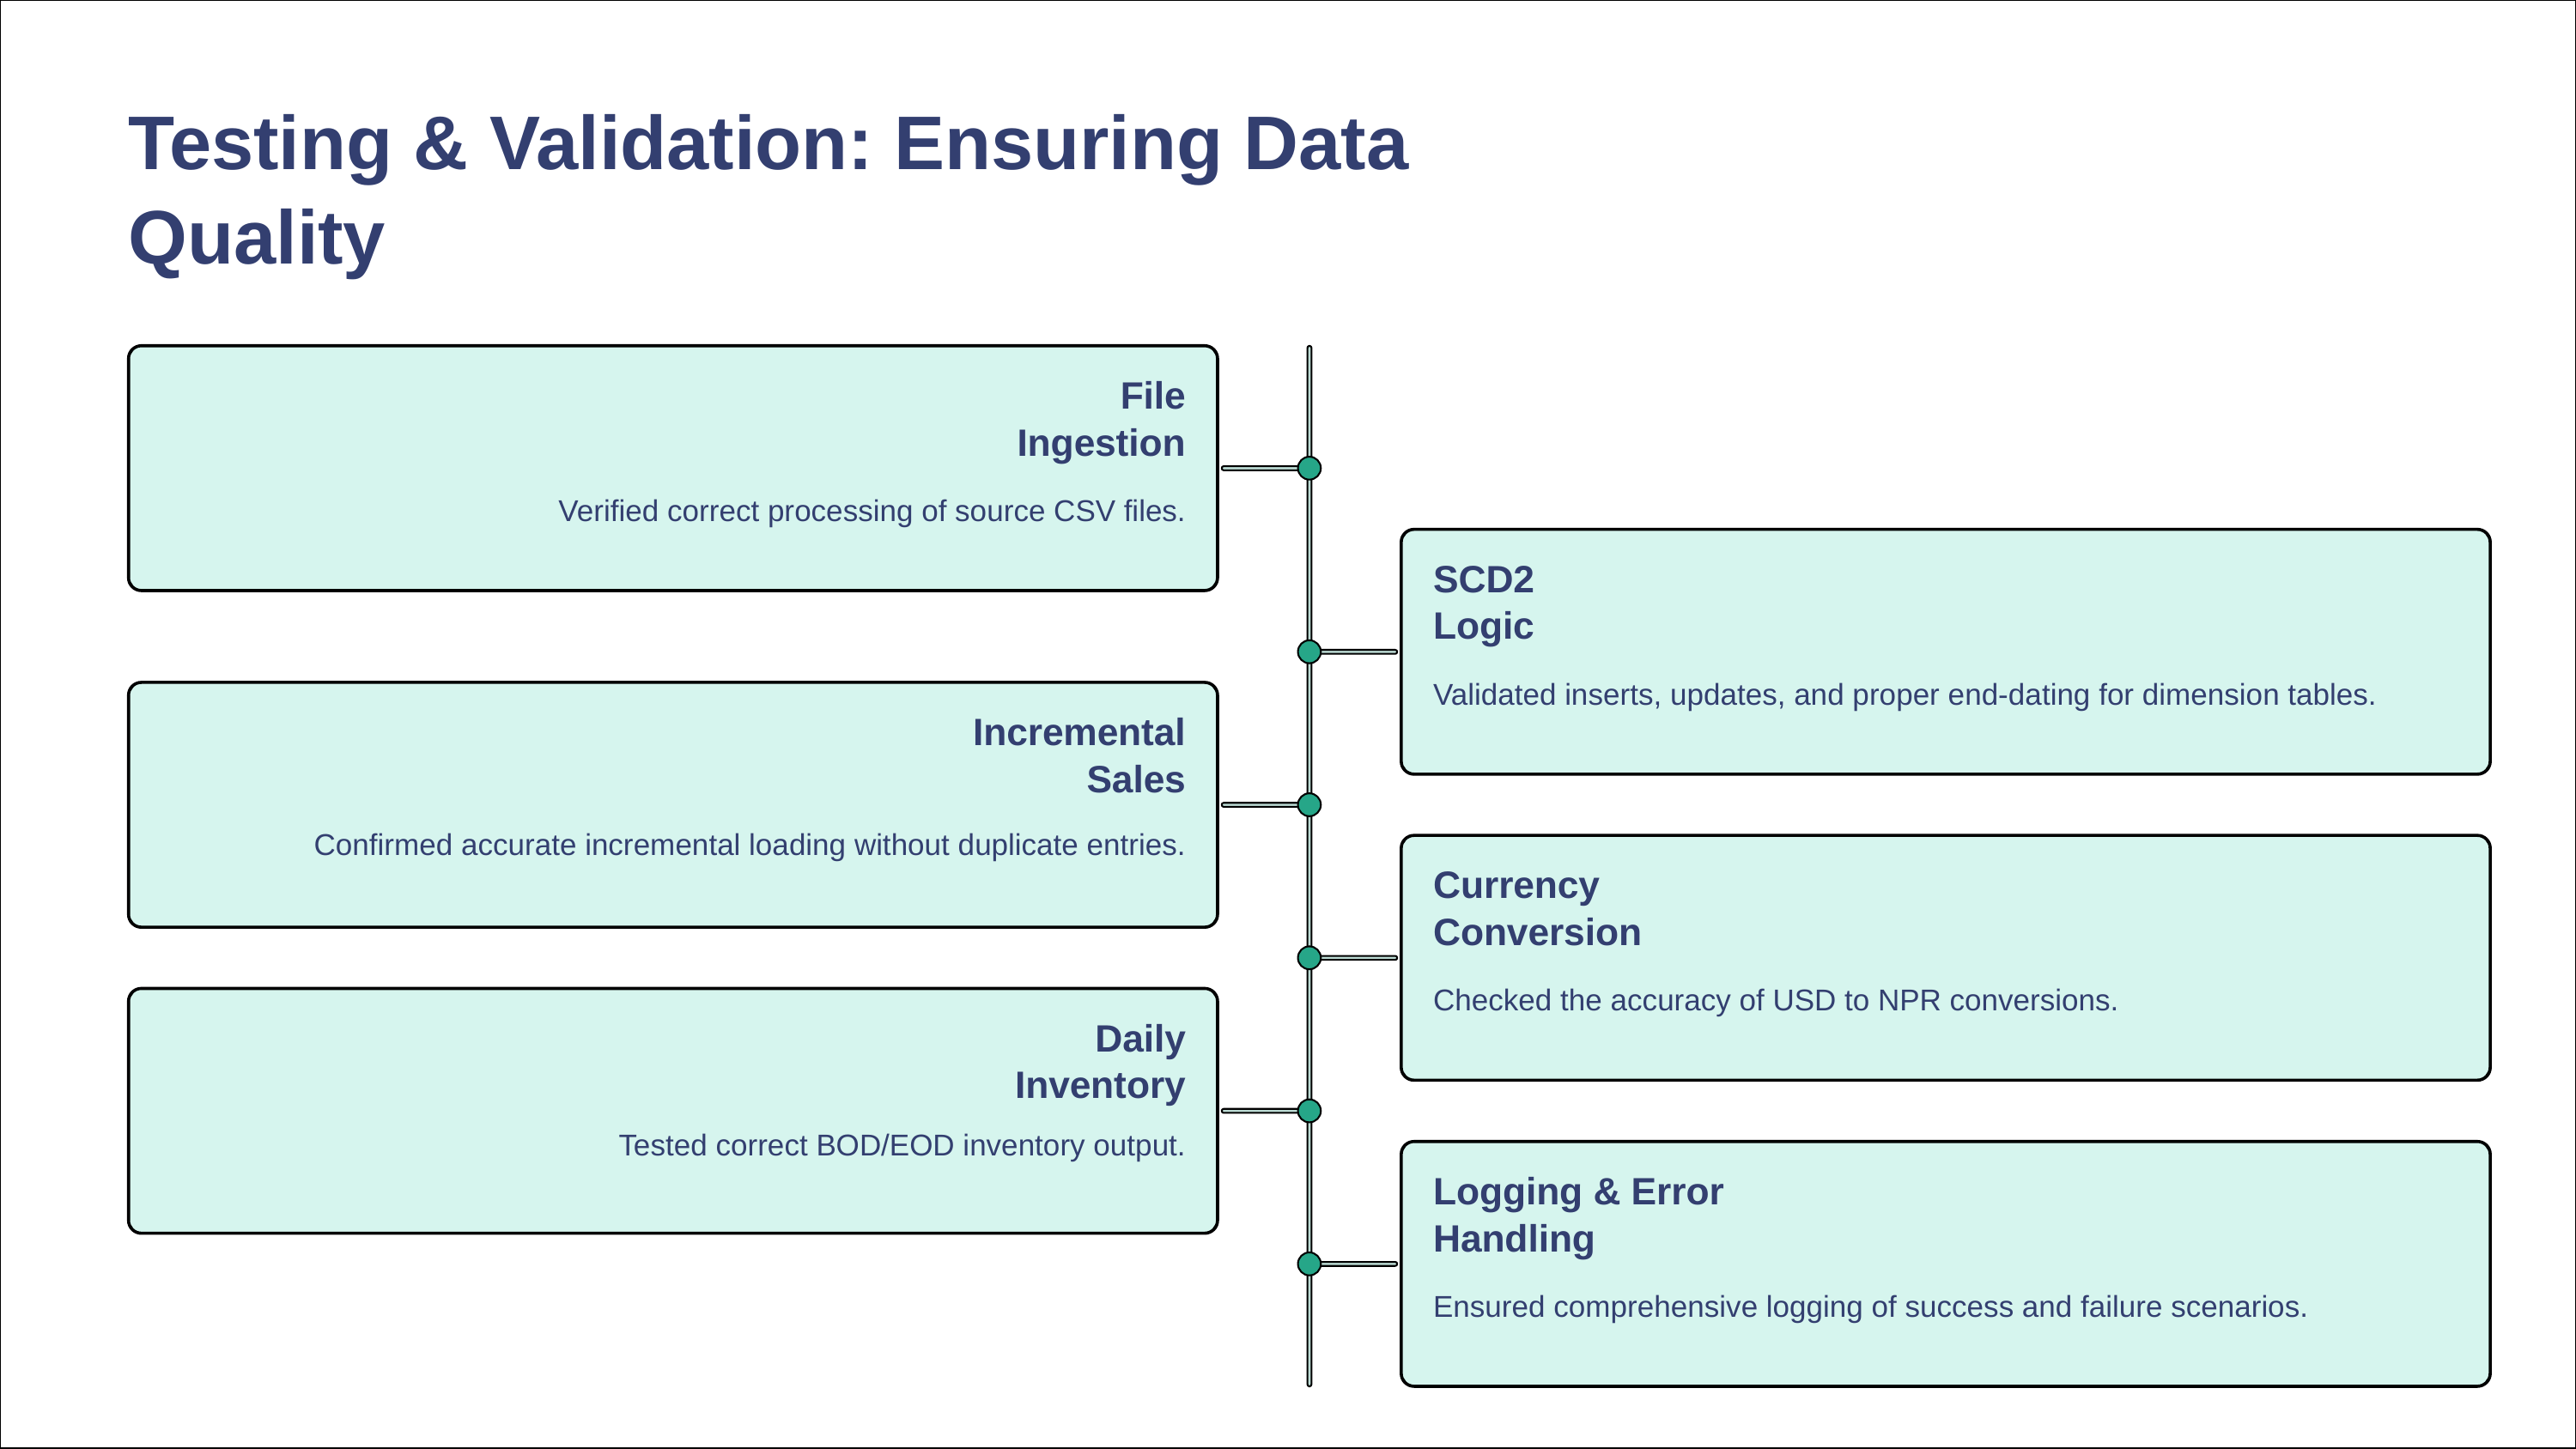

Testing & Validation: Ensuring Data Quality

File Ingestion

Verified correct processing of source CSV files.

SCD2 Logic

Validated inserts, updates, and proper end-dating for dimension tables.

Incremental Sales

Confirmed accurate incremental loading without duplicate entries.

Currency Conversion

Checked the accuracy of USD to NPR conversions.

Daily Inventory

Tested correct BOD/EOD inventory output.

Logging & Error Handling

Ensured comprehensive logging of success and failure scenarios.